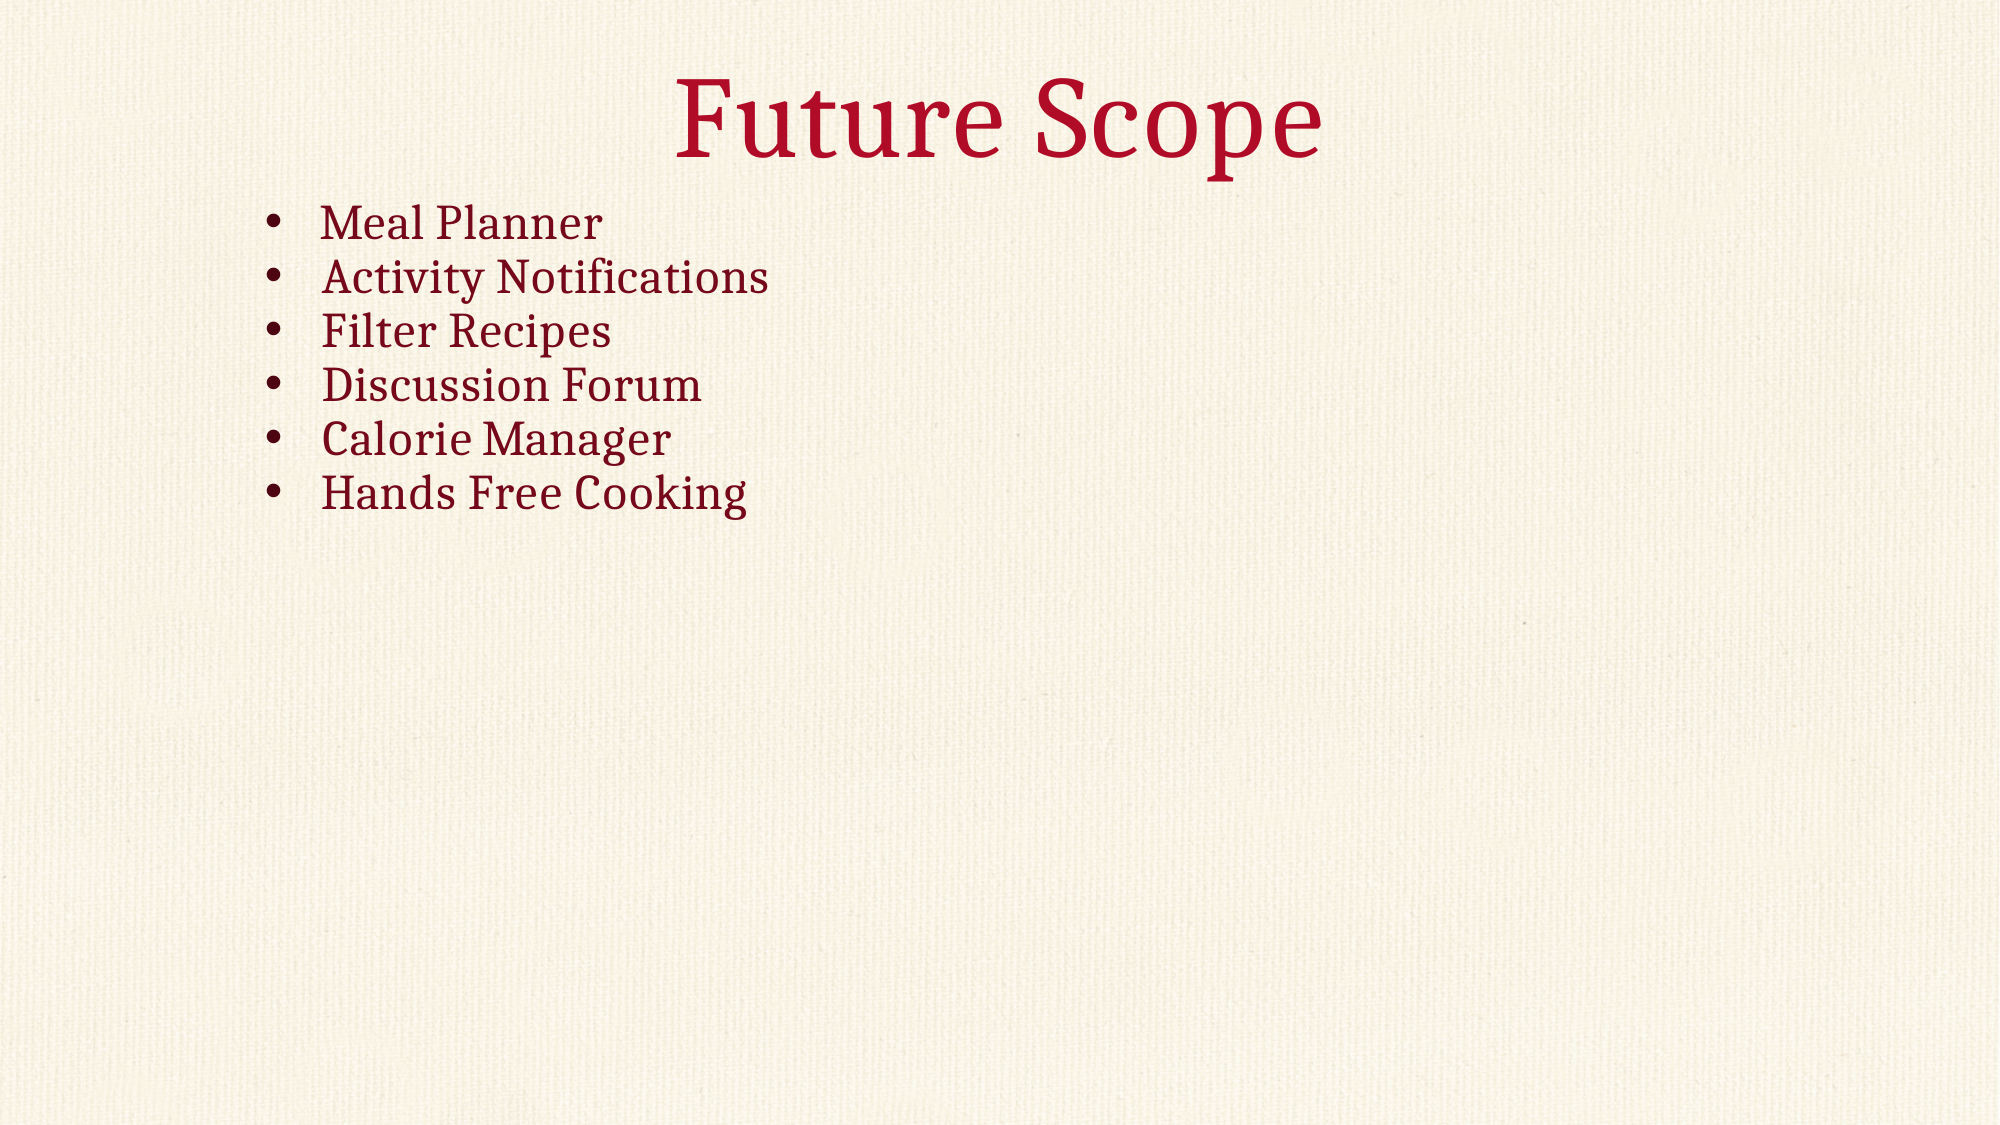

# Future Scope
Meal Planner
Activity Notifications
Filter Recipes
Discussion Forum
Calorie Manager
Hands Free Cooking